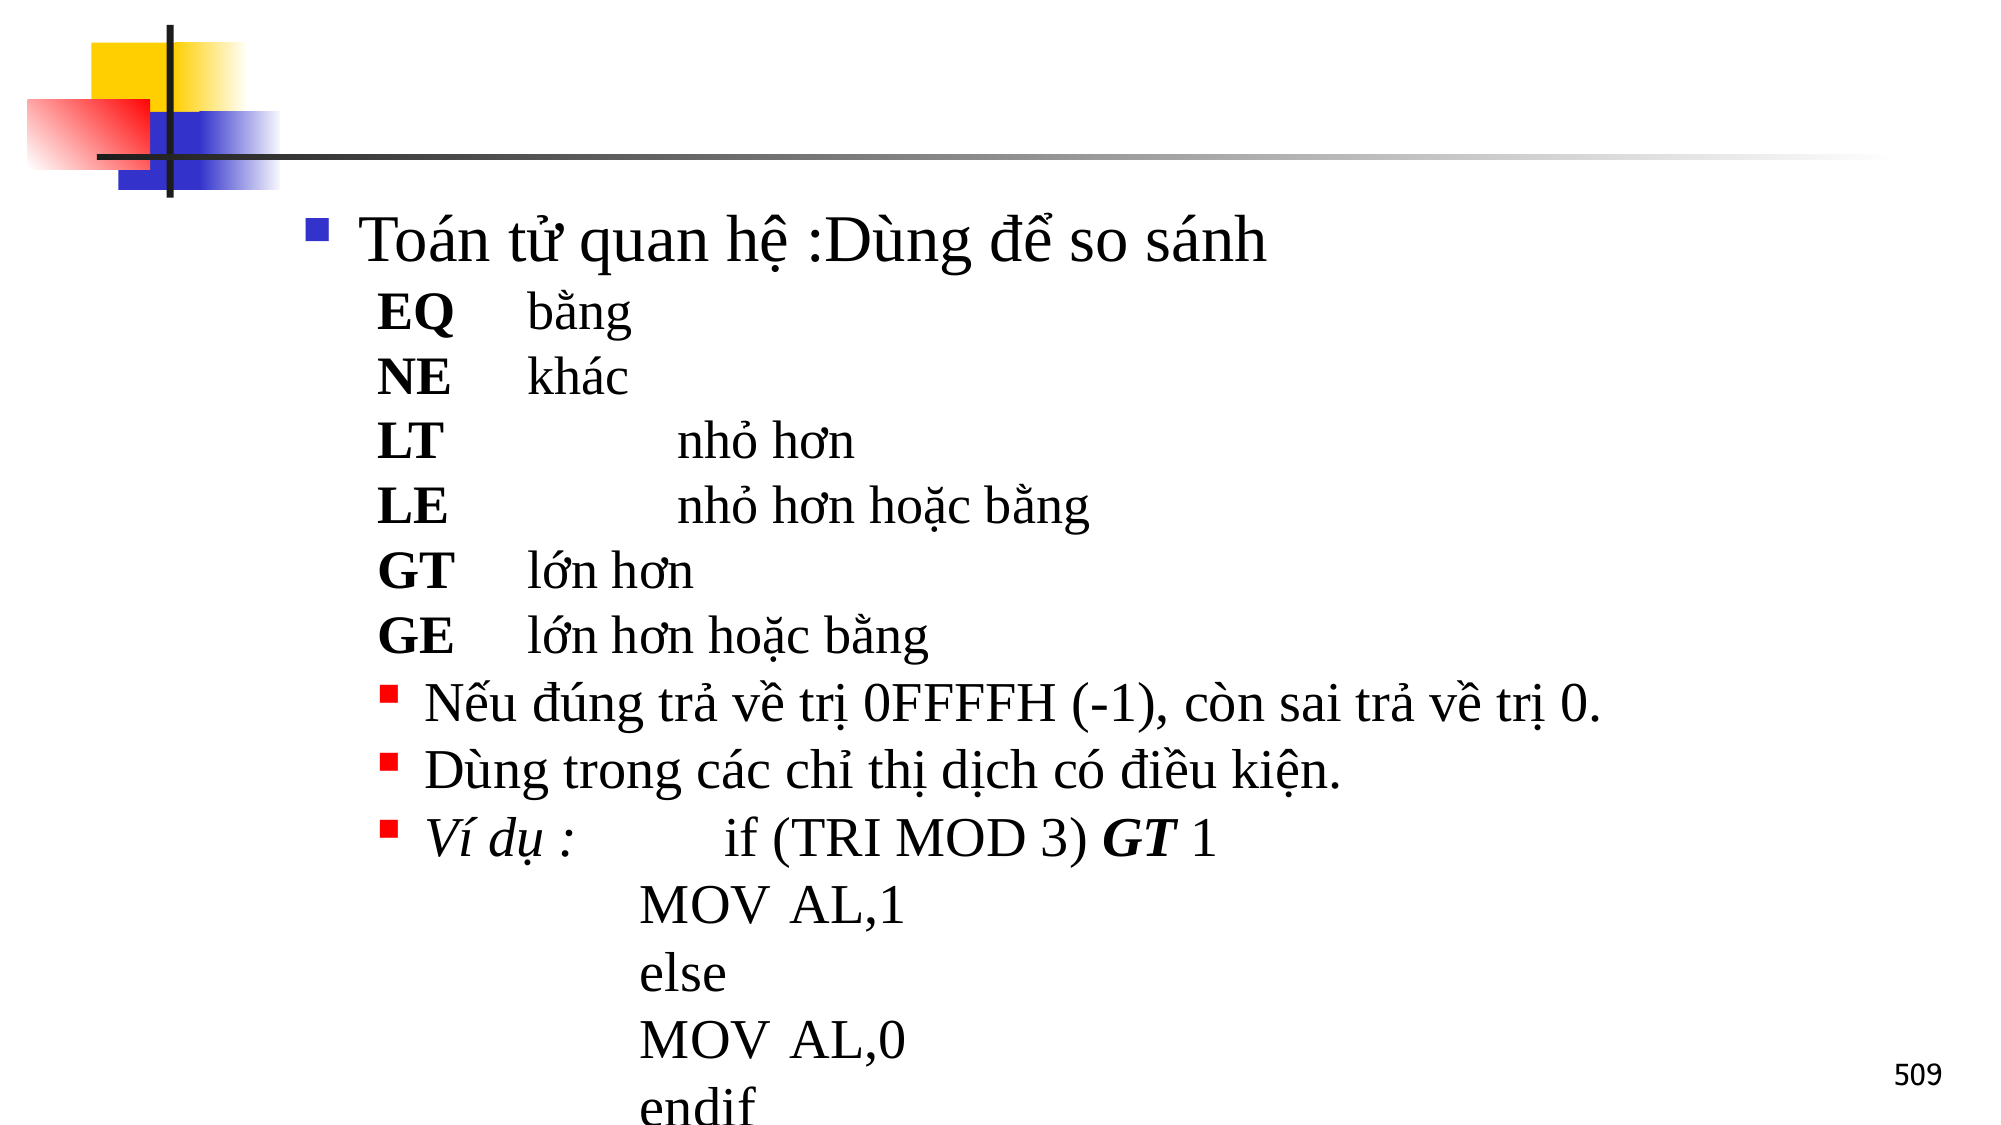

#
Toán tử quan hệ :Dùng để so sánh
EQ	bằng
NE	khác
LT		nhỏ hơn
LE		nhỏ hơn hoặc bằng
GT	lớn hơn
GE	lớn hơn hoặc bằng
Nếu đúng trả về trị 0FFFFH (-1), còn sai trả về trị 0.
Dùng trong các chỉ thị dịch có điều kiện.
Ví dụ : 	if (TRI MOD 3) GT 1
		MOV	AL,1
		else
		MOV	AL,0
		endif
509